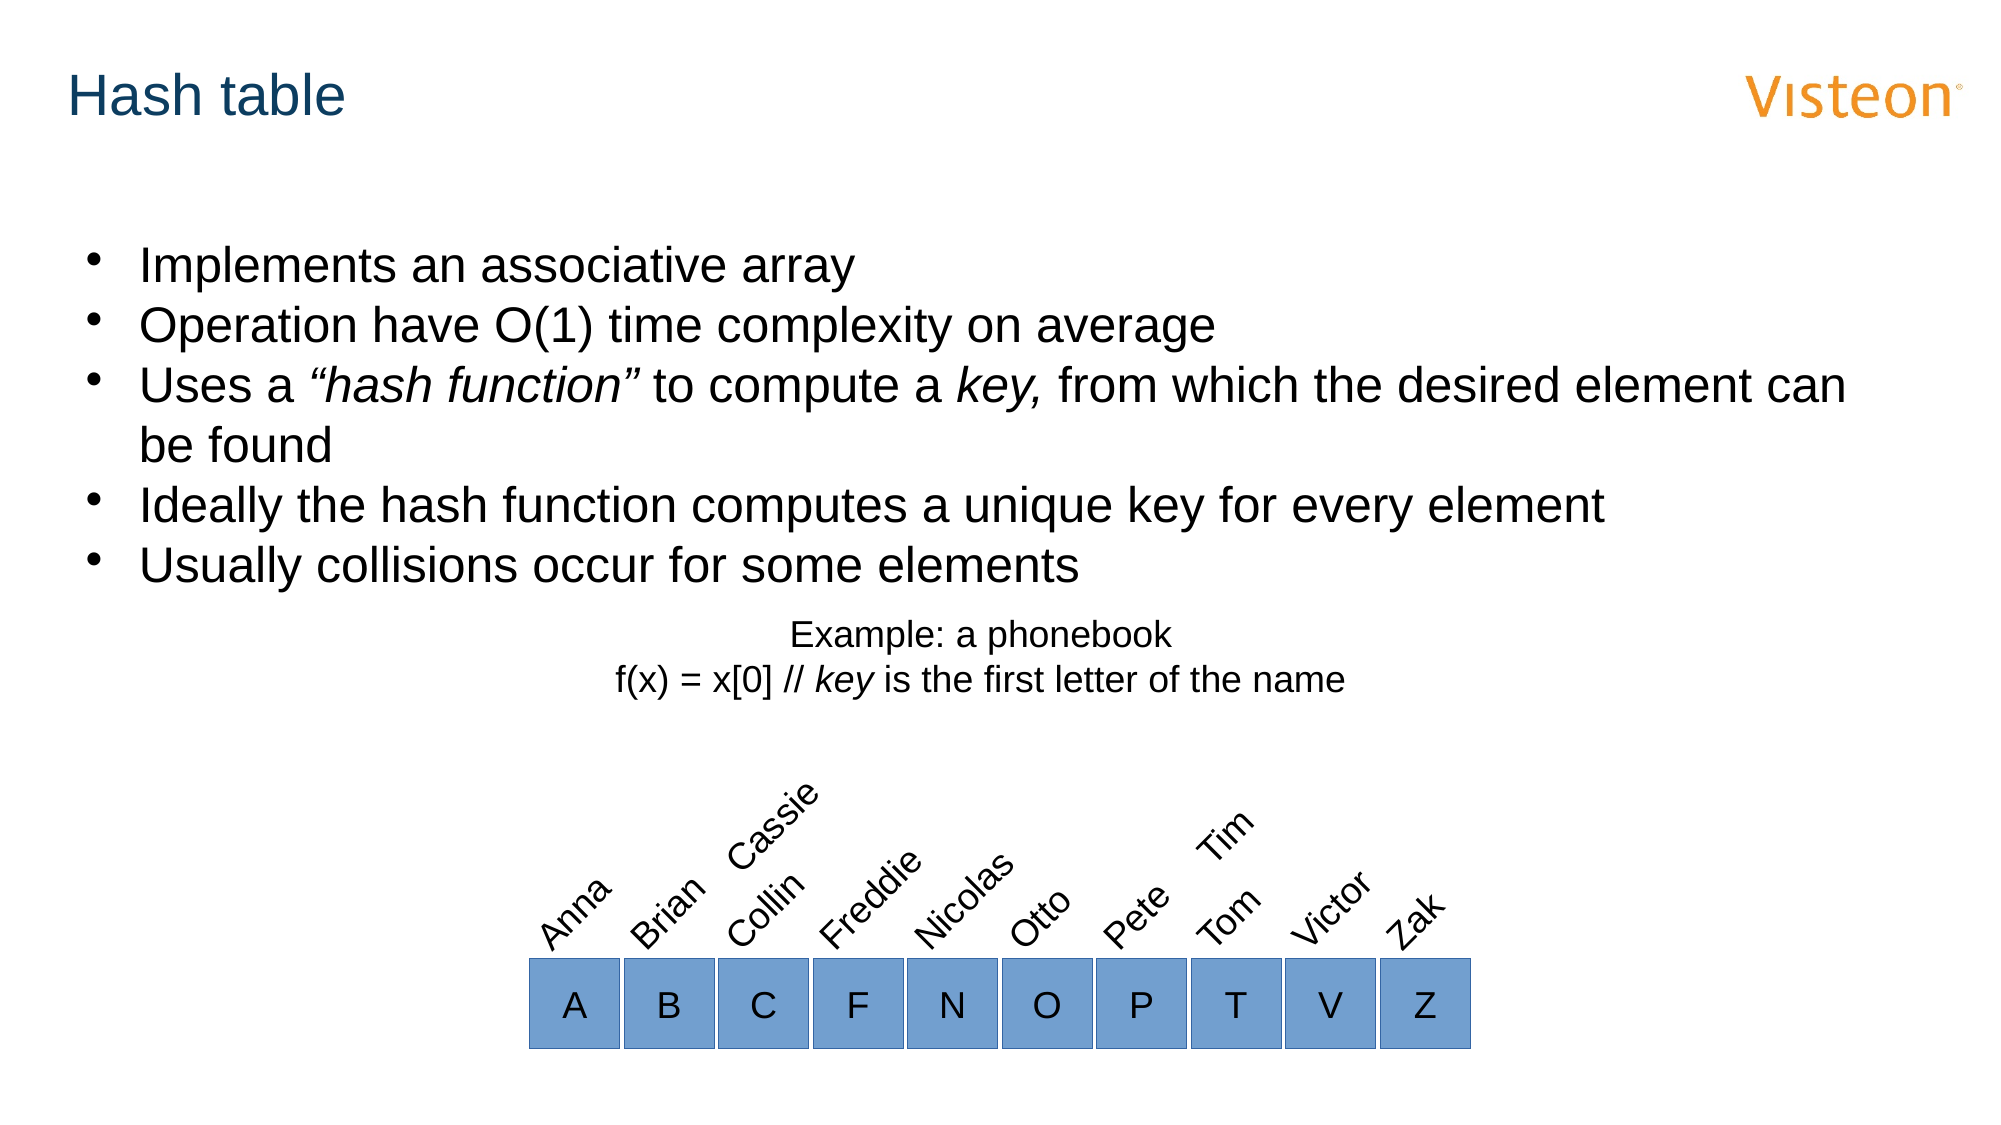

Hash table
Implements an associative array
Operation have O(1) time complexity on average
Uses a “hash function” to compute a key, from which the desired element can be found
Ideally the hash function computes a unique key for every element
Usually collisions occur for some elements
Example: a phonebook
f(x) = x[0] // key is the first letter of the name

Cassie
Tim
Freddie
Pete
Nicolas
Collin
Victor
Anna
Brian
Otto
Tom
Zak
A
B
C
F
N
O
P
T
V
Z